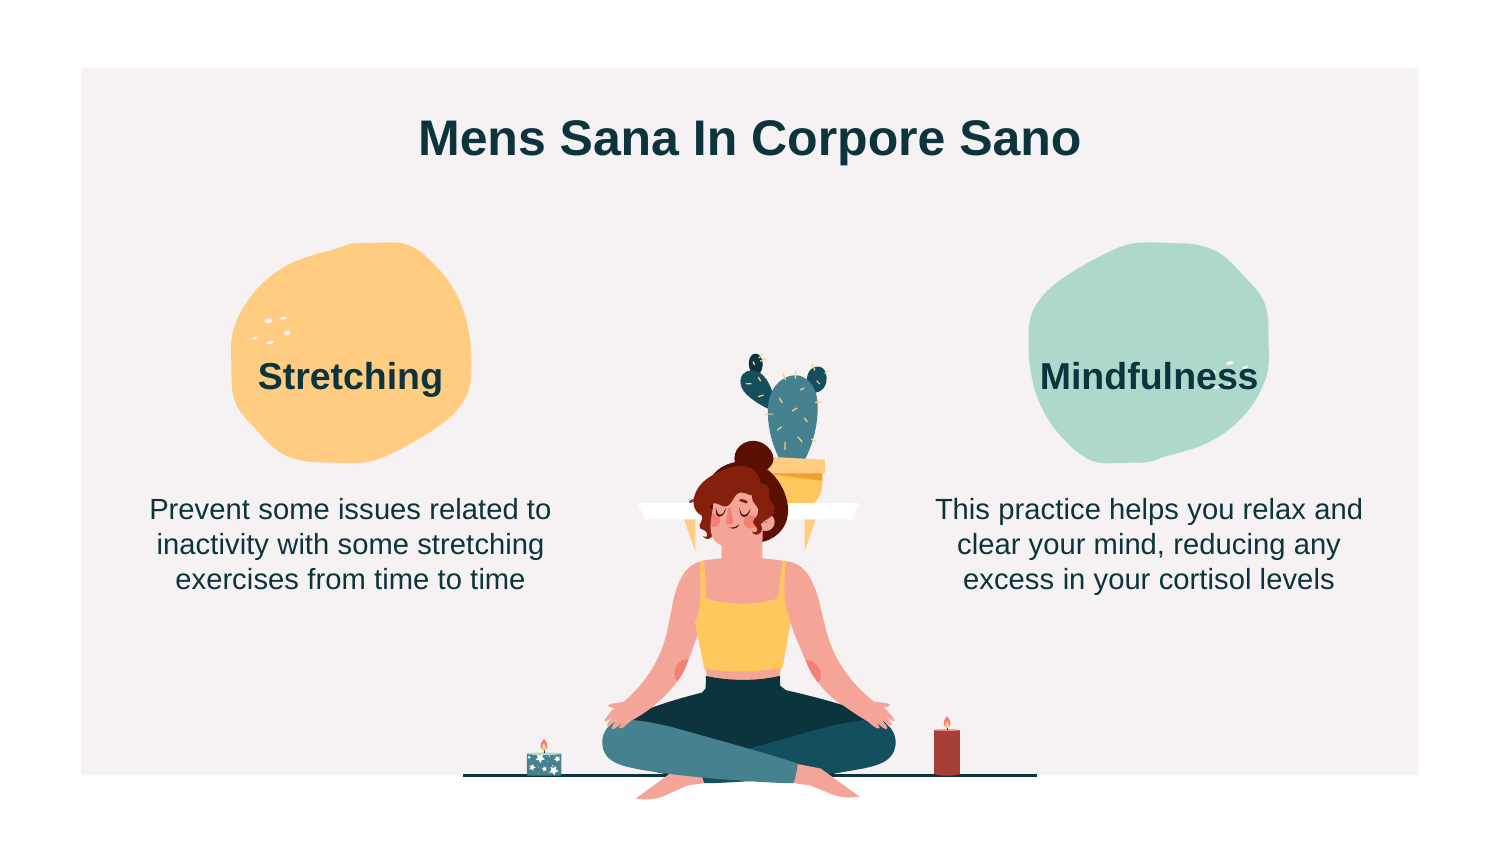

# Mens Sana In Corpore Sano

Stretching
Mindfulness

This practice helps you relax and clear your mind, reducing any excess in your cortisol levels
Prevent some issues related to inactivity with some stretching exercises from time to time